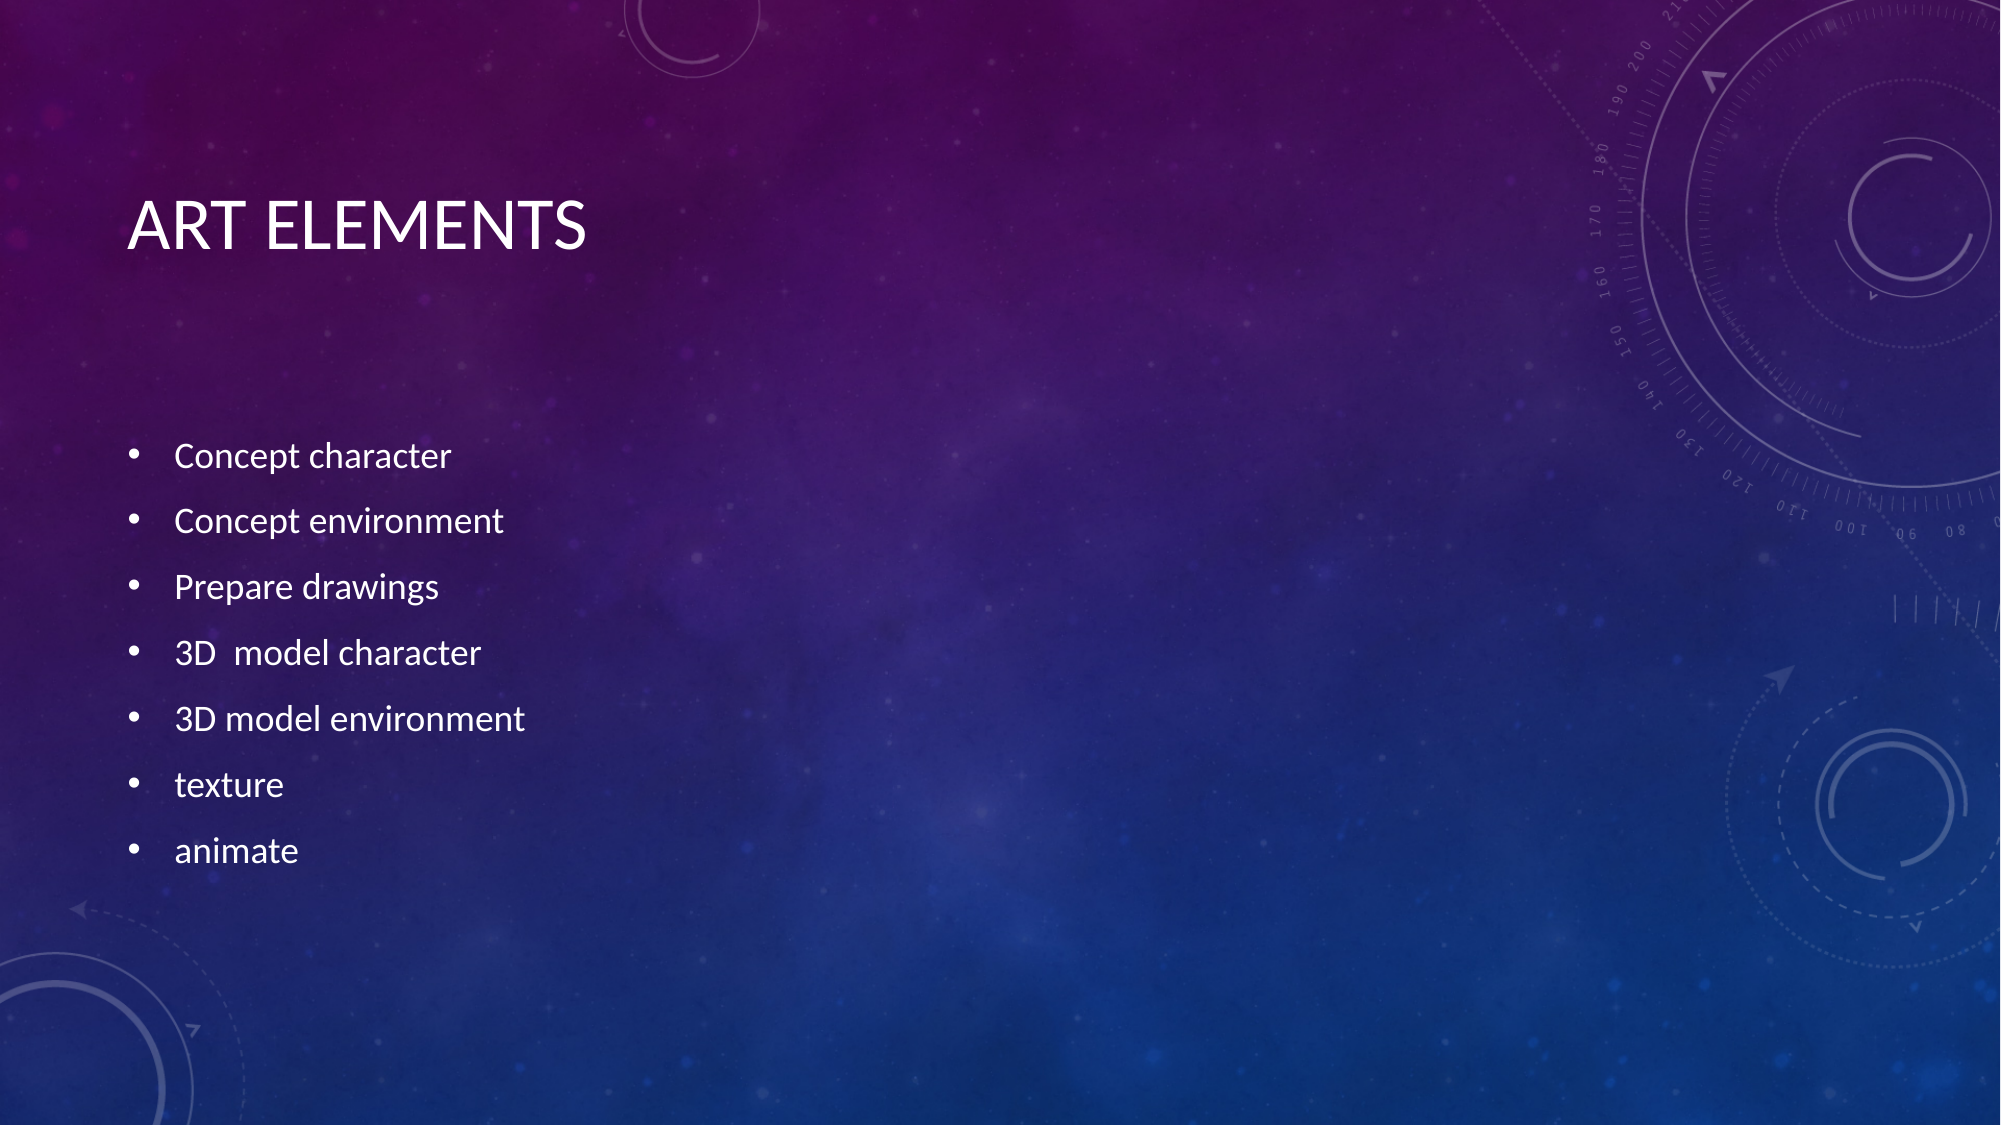

# Art elements
Concept character
Concept environment
Prepare drawings
3D  model character
3D model environment
texture
animate